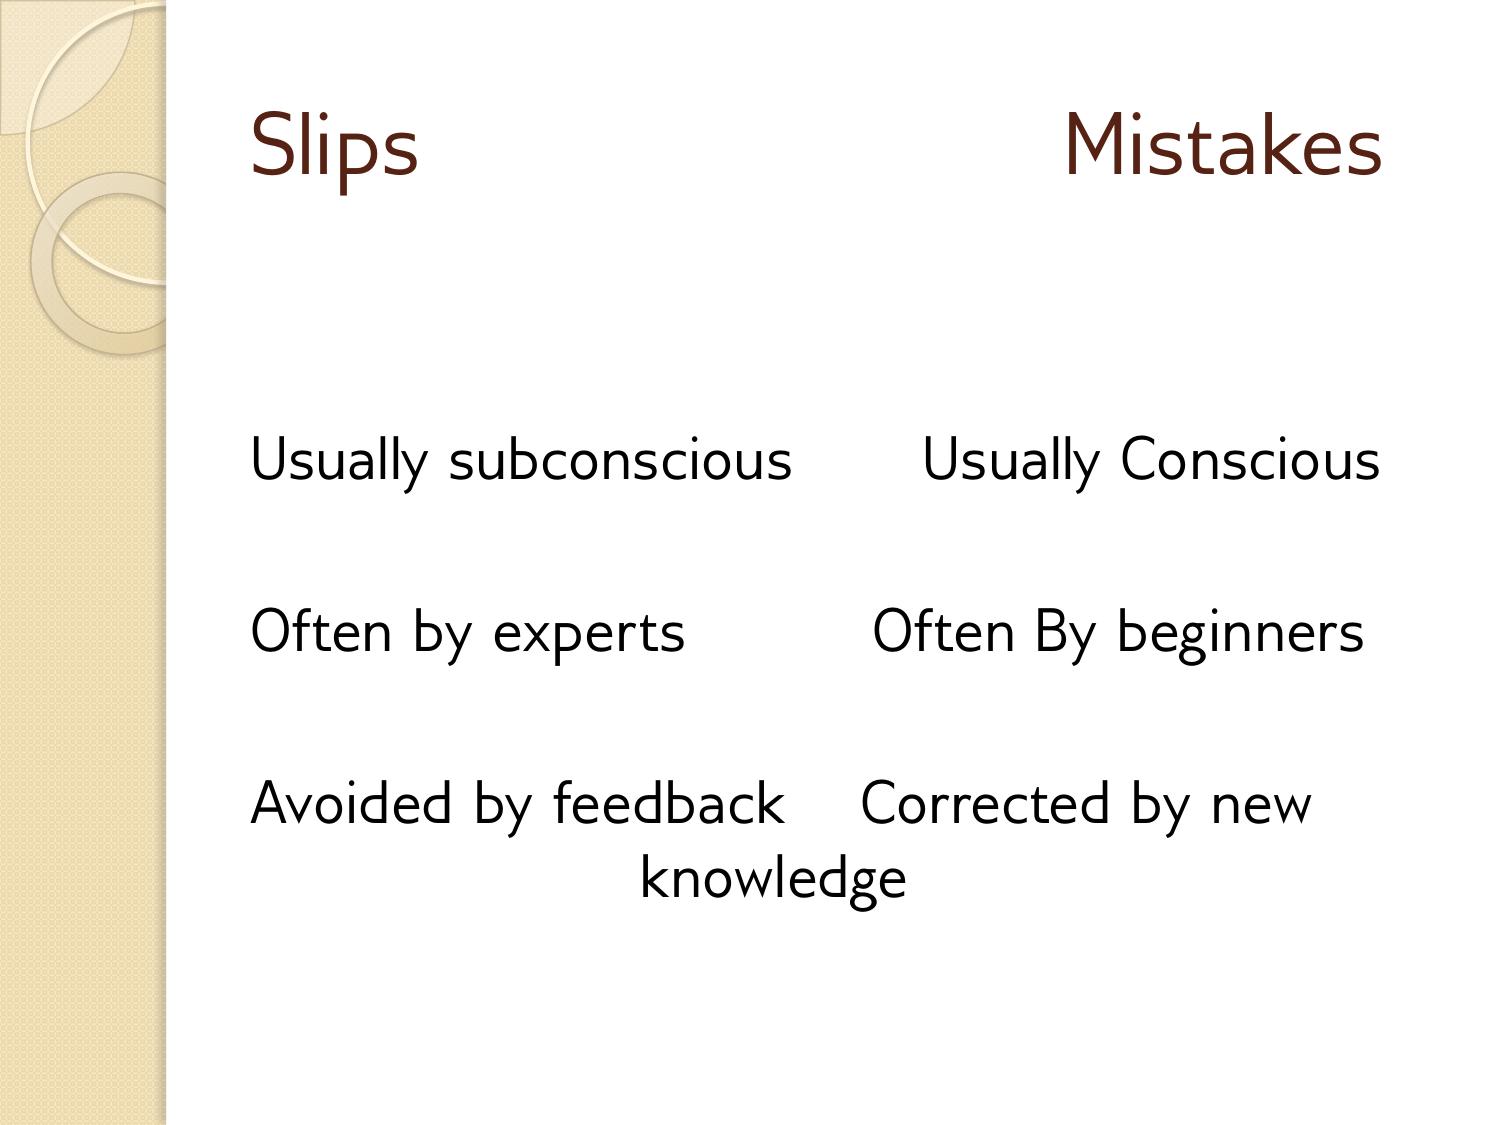

# Slips                        Mistakes

Usually subconscious       Usually Conscious

Often by experts          Often By beginners

Avoided by feedback    Corrected by new                             knowledge